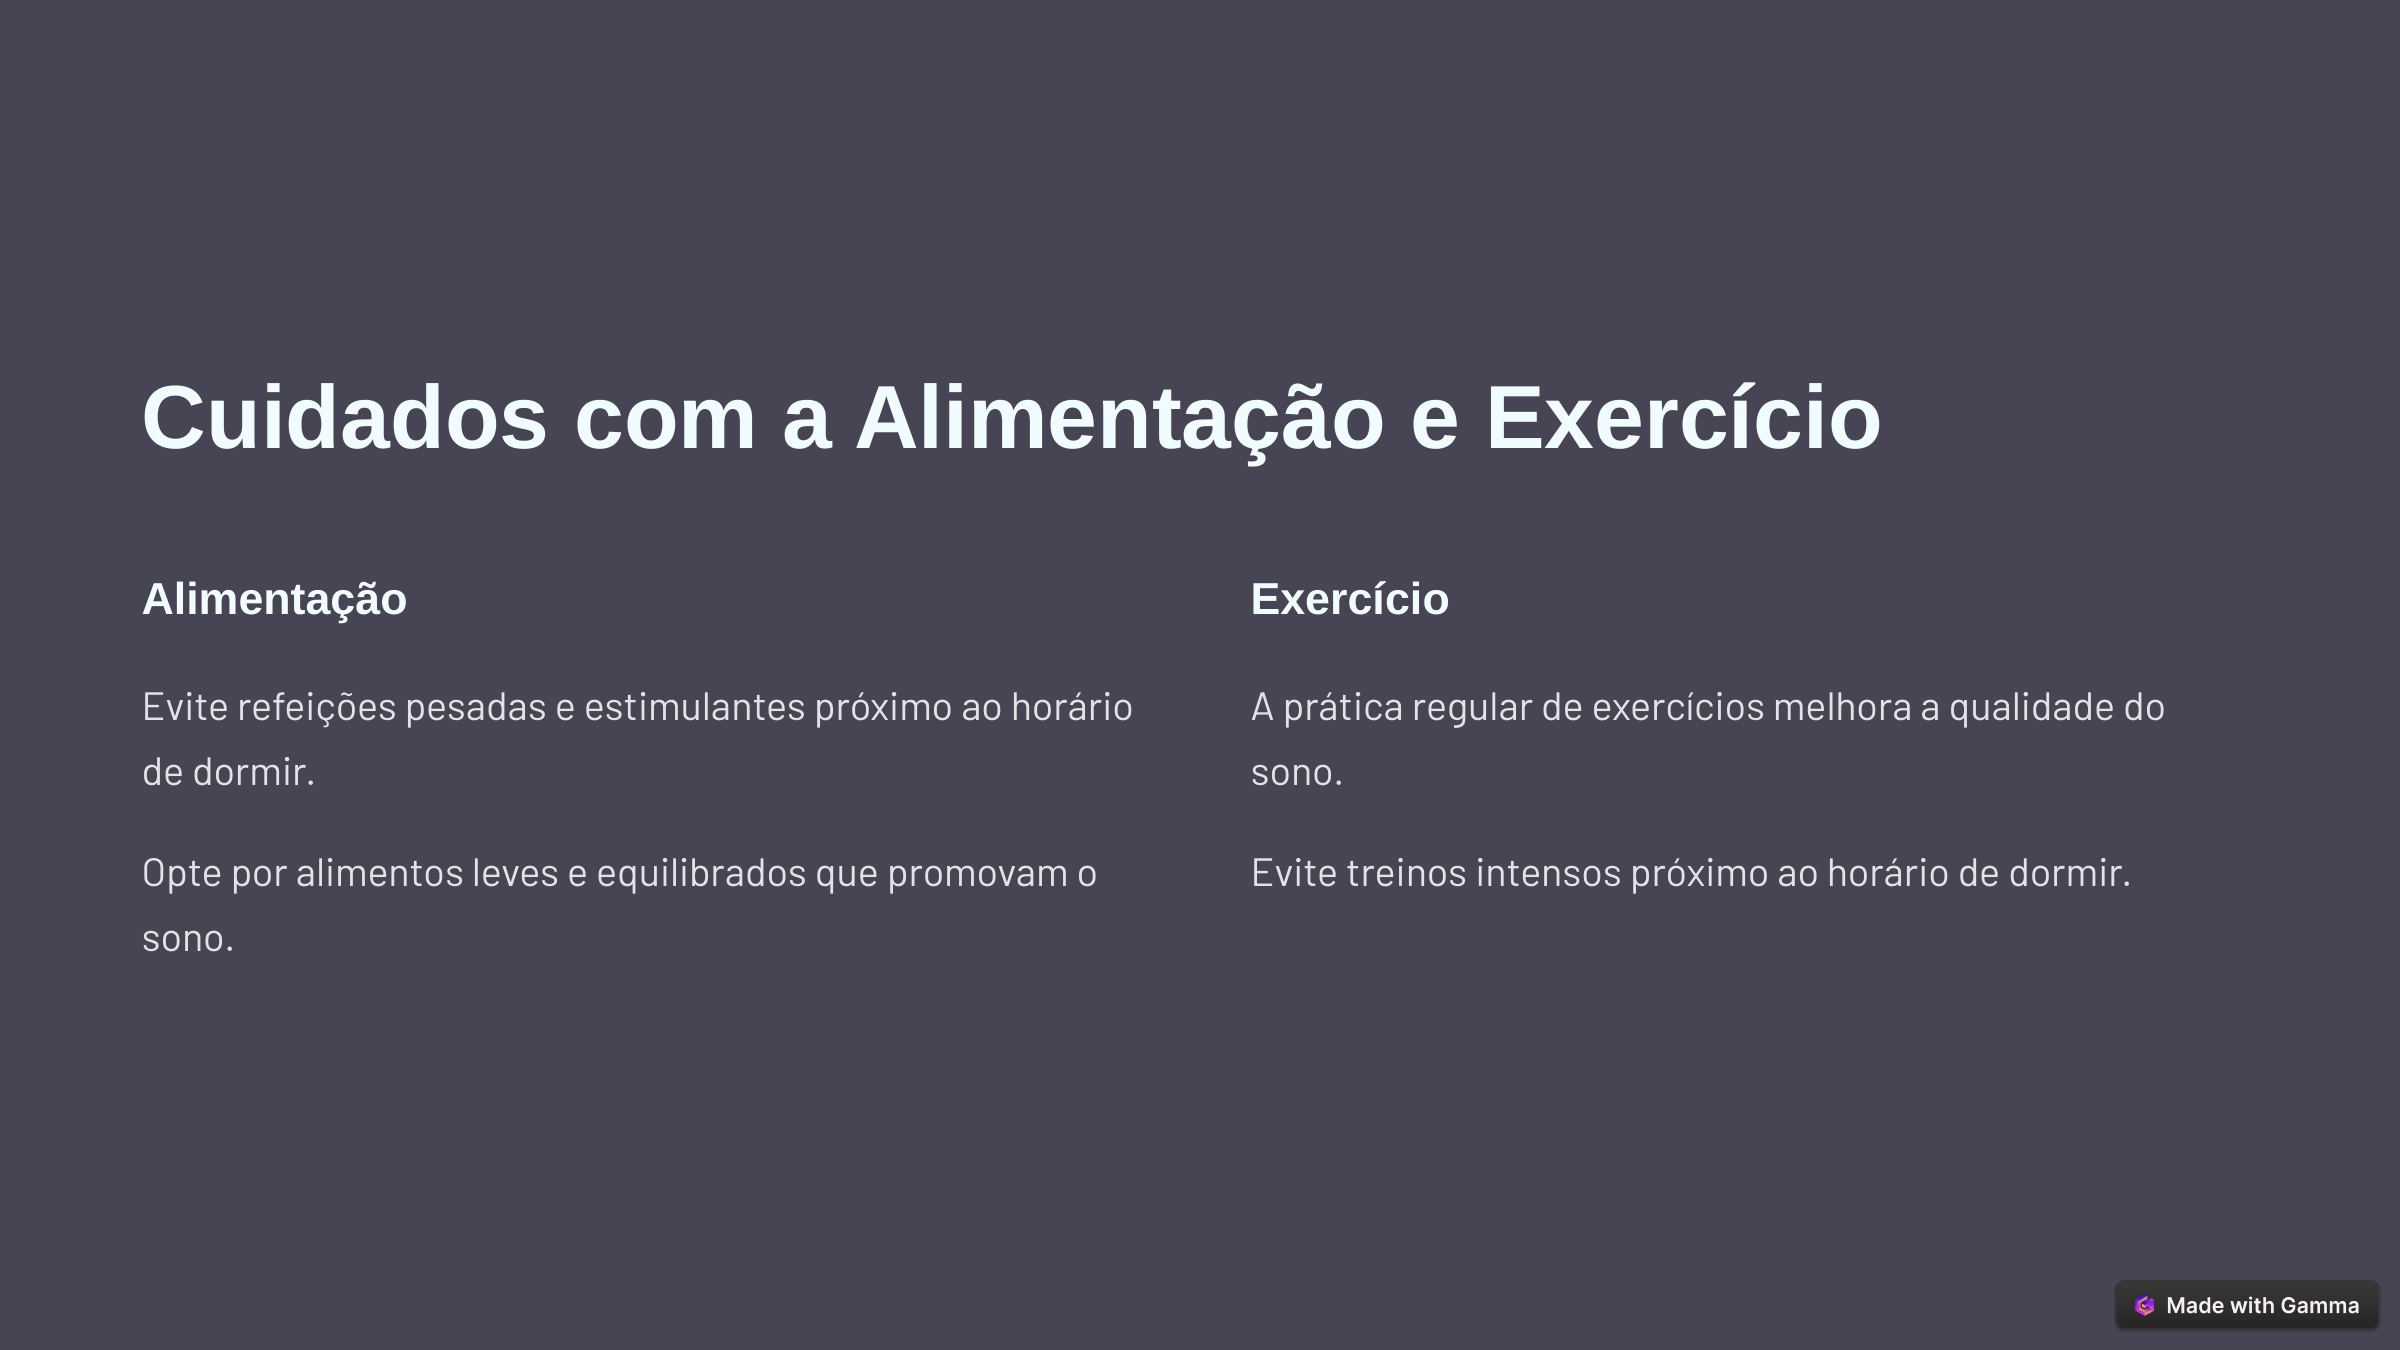

Cuidados com a Alimentação e Exercício
Alimentação
Exercício
Evite refeições pesadas e estimulantes próximo ao horário de dormir.
A prática regular de exercícios melhora a qualidade do sono.
Opte por alimentos leves e equilibrados que promovam o sono.
Evite treinos intensos próximo ao horário de dormir.